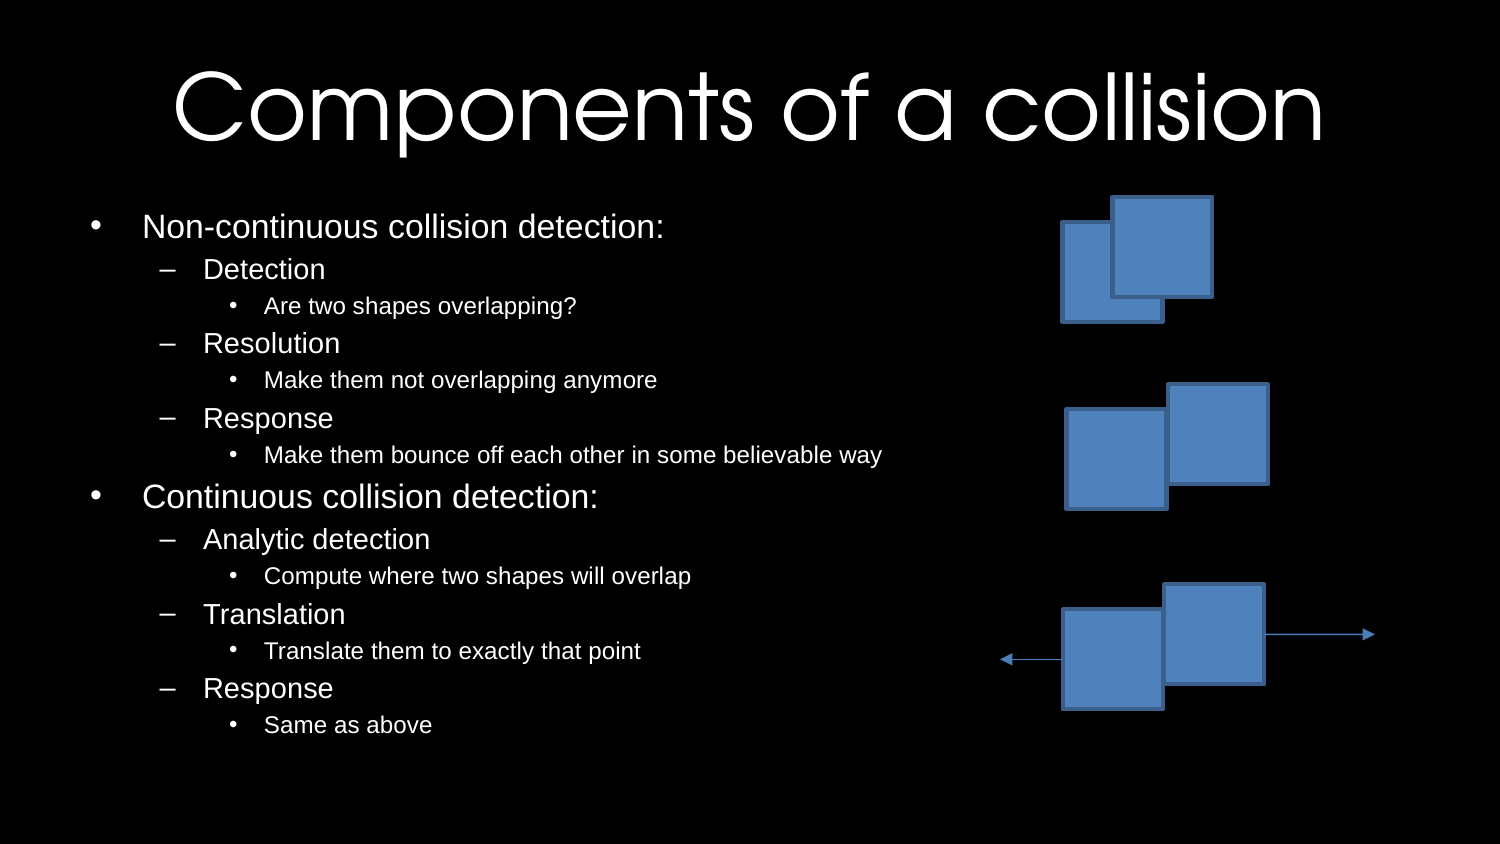

# Components of a collision

Non-continuous collision detection:
Detection
Are two shapes overlapping?
Resolution
Make them not overlapping anymore
Response
Make them bounce off each other in some believable way
Continuous collision detection:
Analytic detection
Compute where two shapes will overlap
Translation
Translate them to exactly that point
Response
Same as above